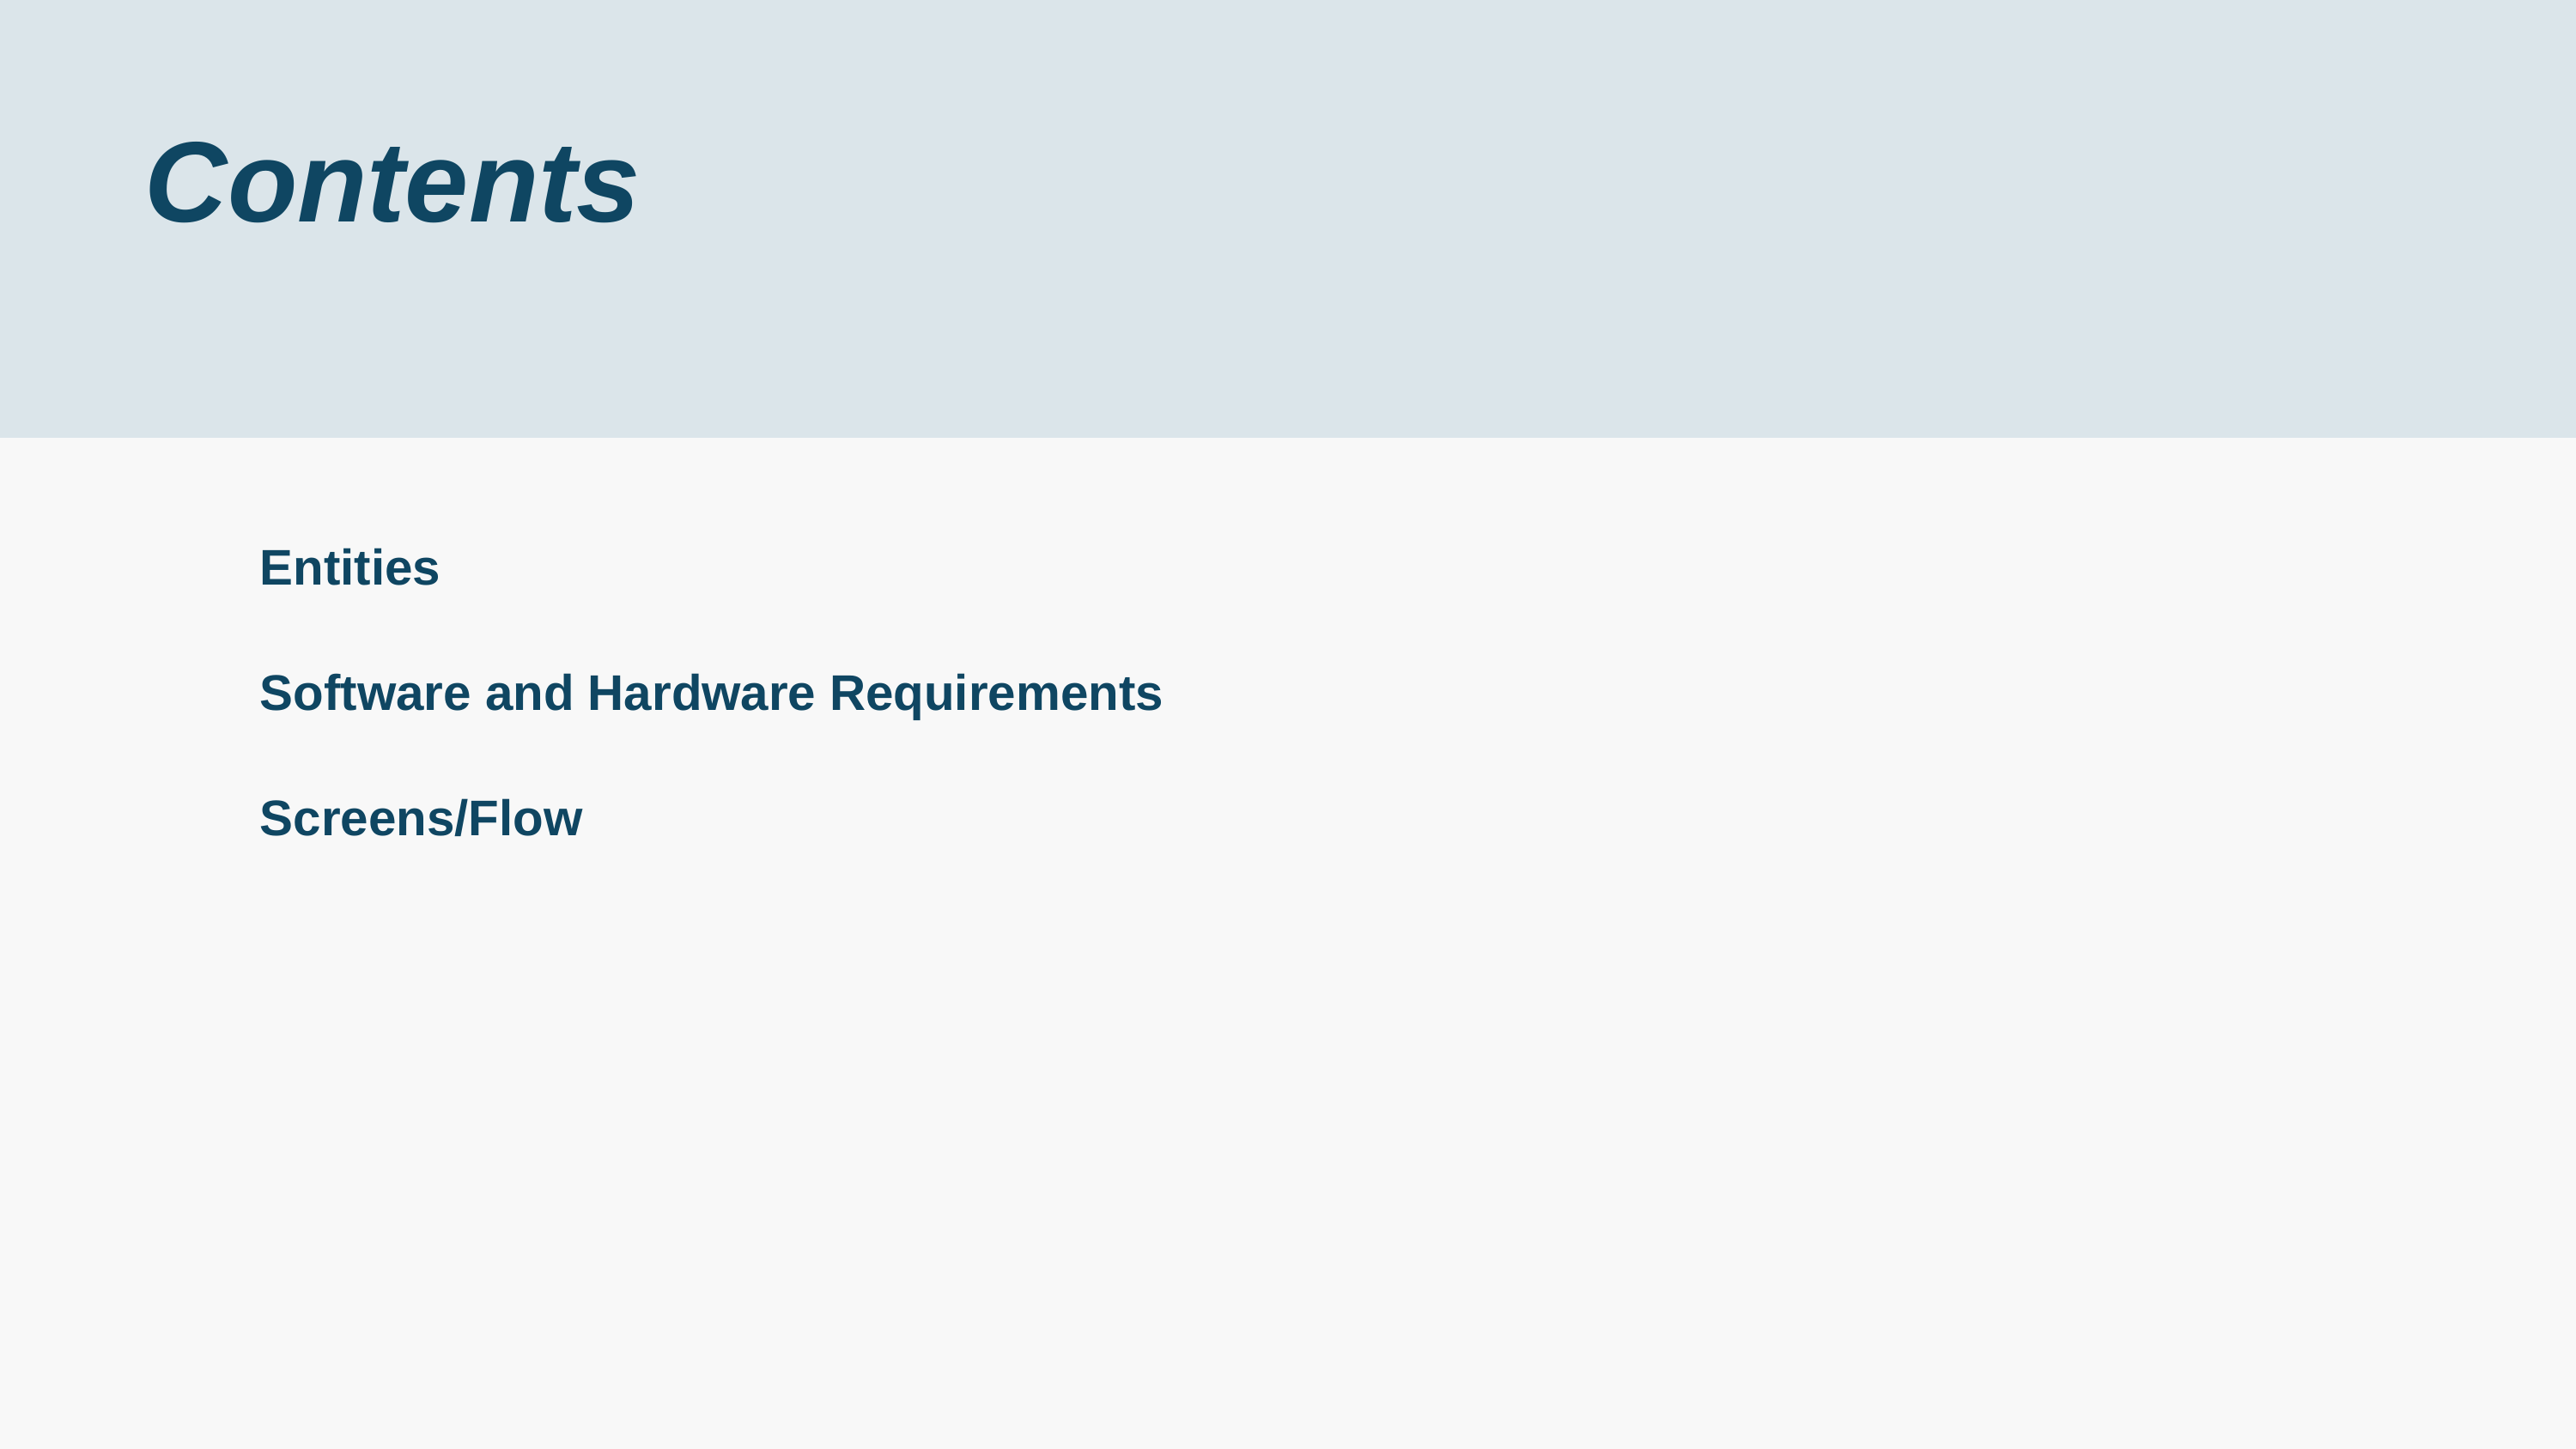

Contents
Entities
Software and Hardware Requirements
Screens/Flow